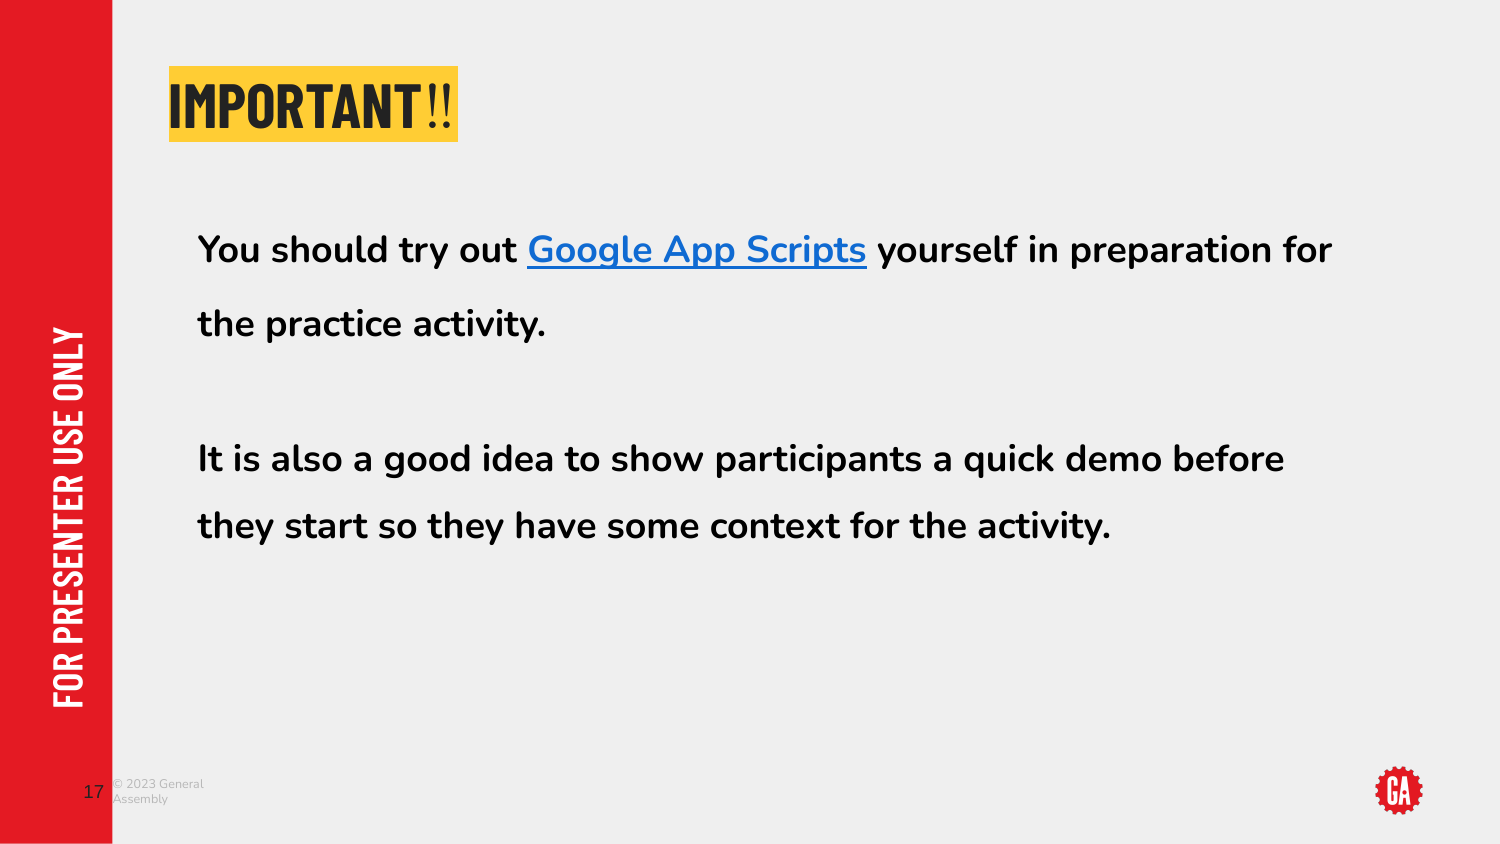

# IMPORTANT‼️
You should try out Google App Scripts yourself in preparation for the practice activity.

It is also a good idea to show participants a quick demo before they start so they have some context for the activity.

17